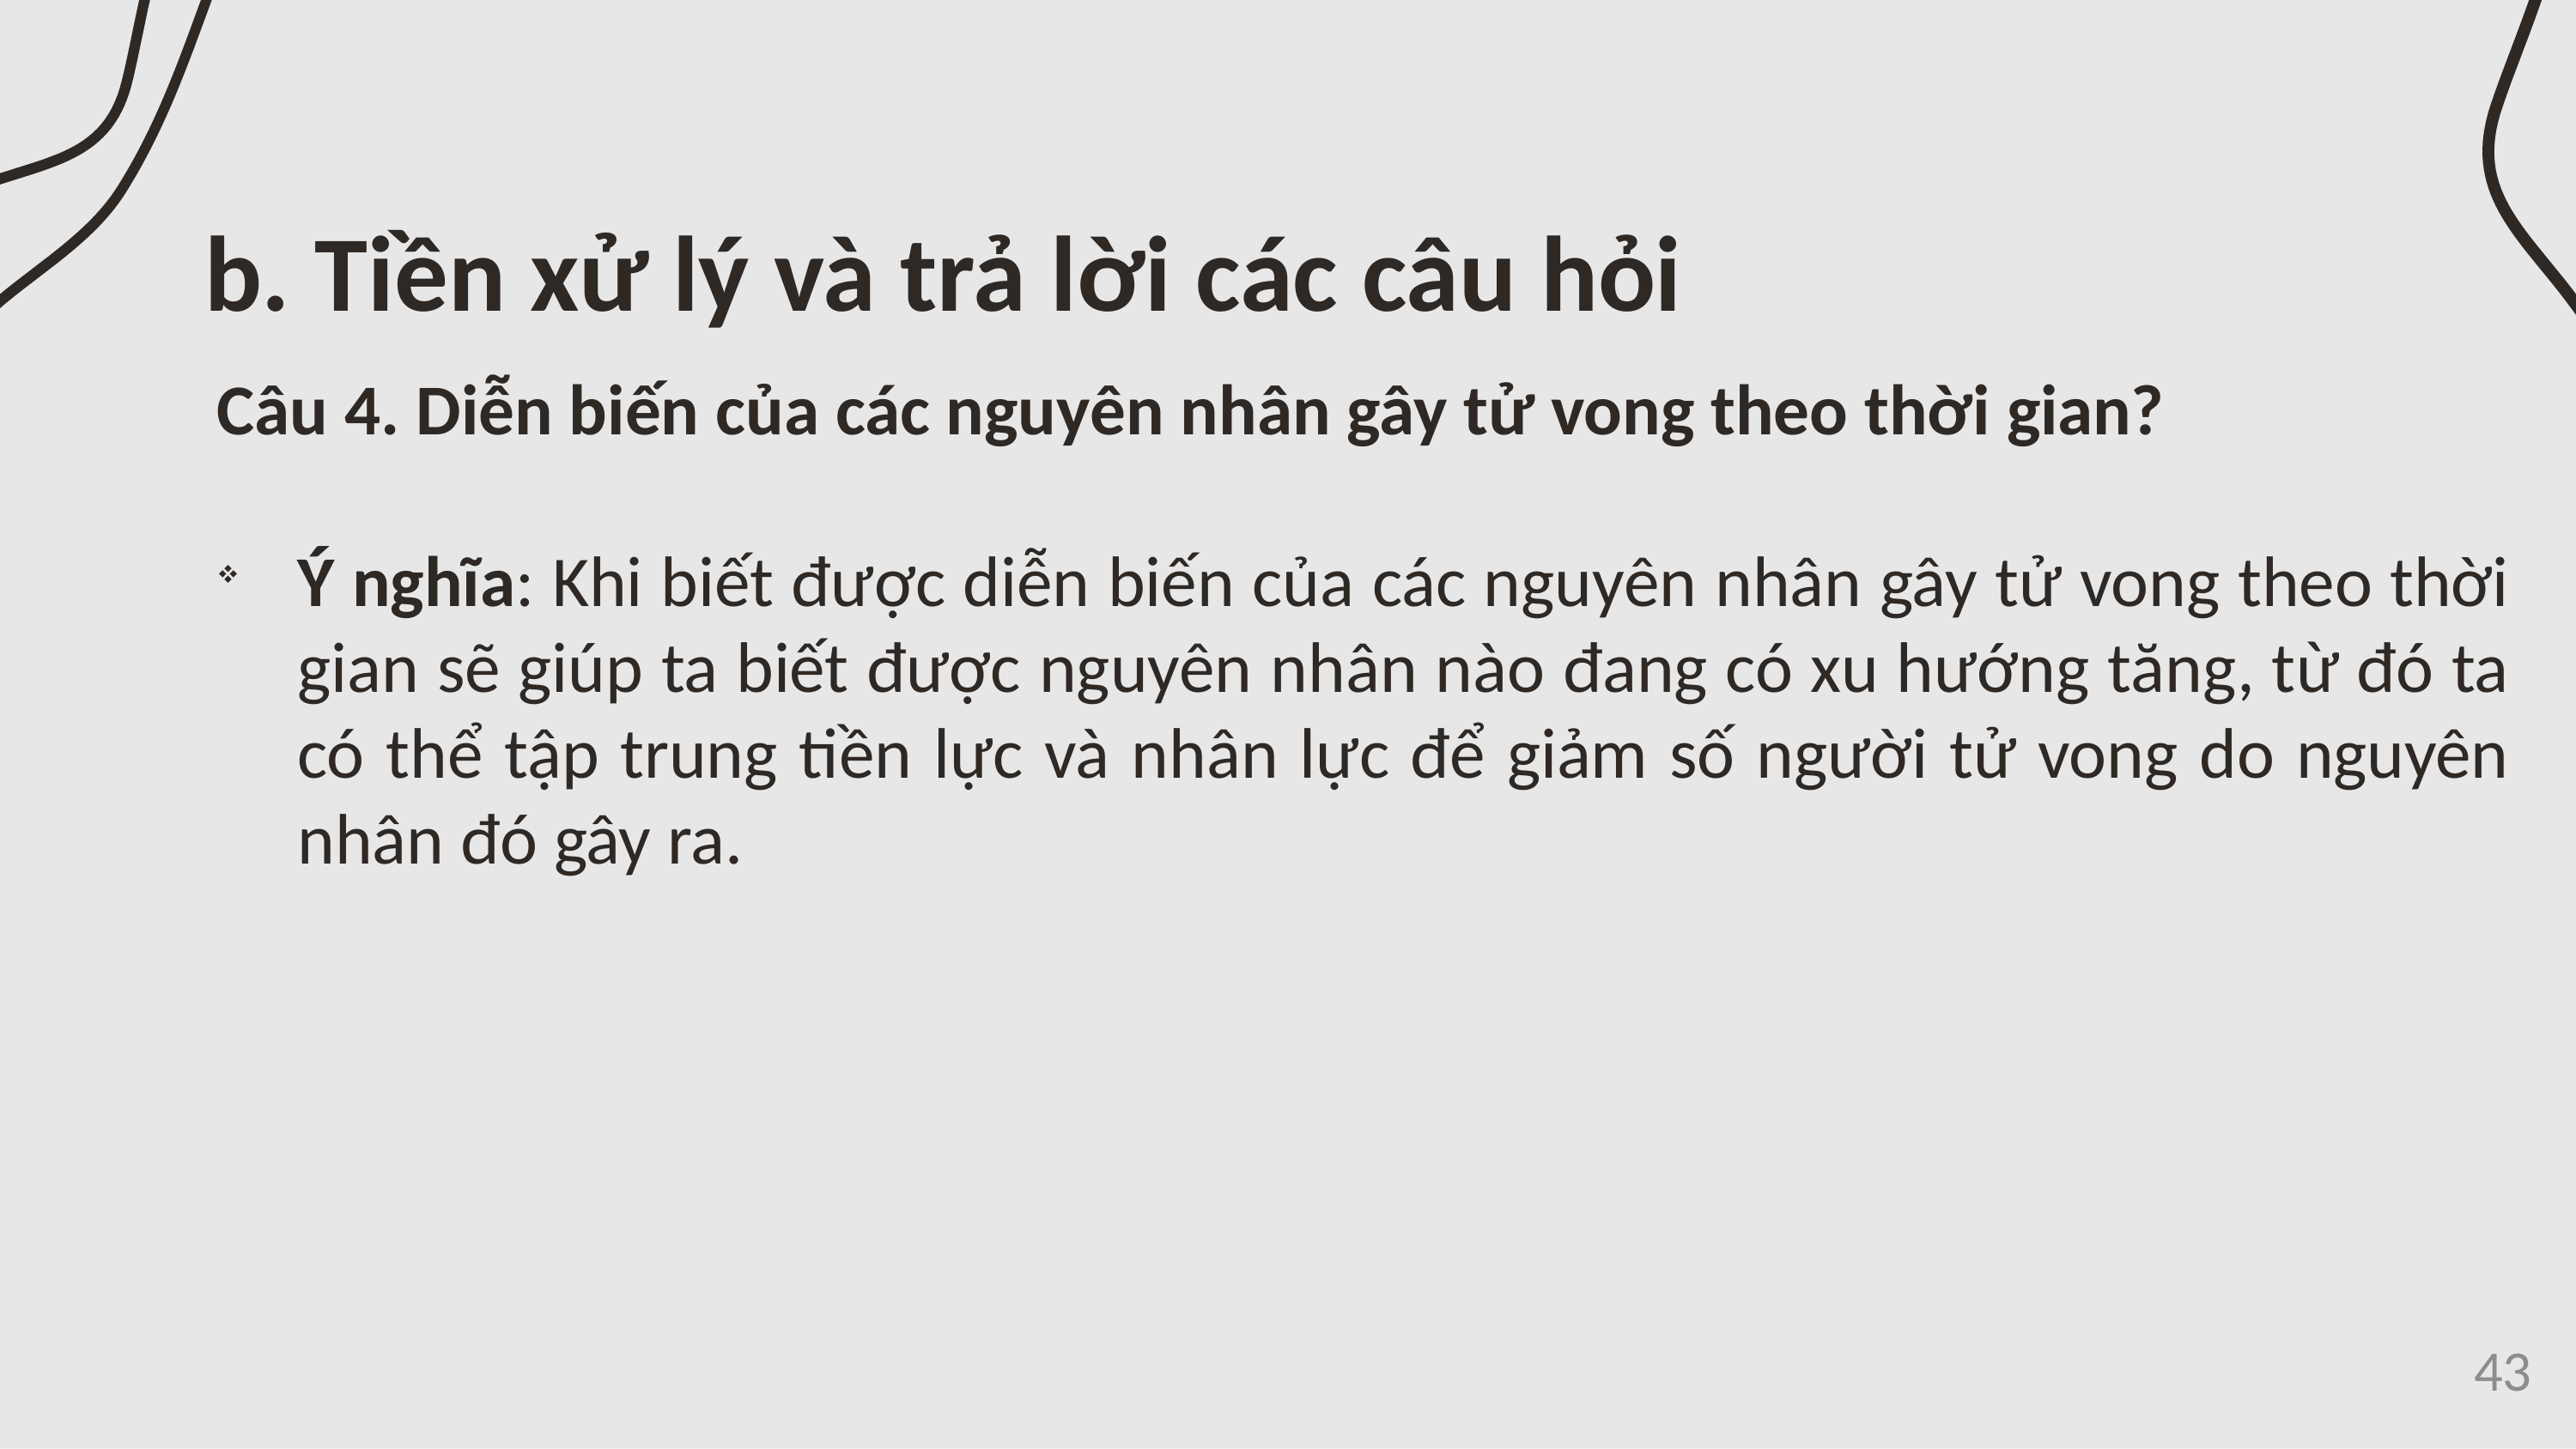

# b. Tiền xử lý và trả lời các câu hỏi
Câu 4. Diễn biến của các nguyên nhân gây tử vong theo thời gian?
Ý nghĩa: Khi biết được diễn biến của các nguyên nhân gây tử vong theo thời gian sẽ giúp ta biết được nguyên nhân nào đang có xu hướng tăng, từ đó ta có thể tập trung tiền lực và nhân lực để giảm số người tử vong do nguyên nhân đó gây ra.
43